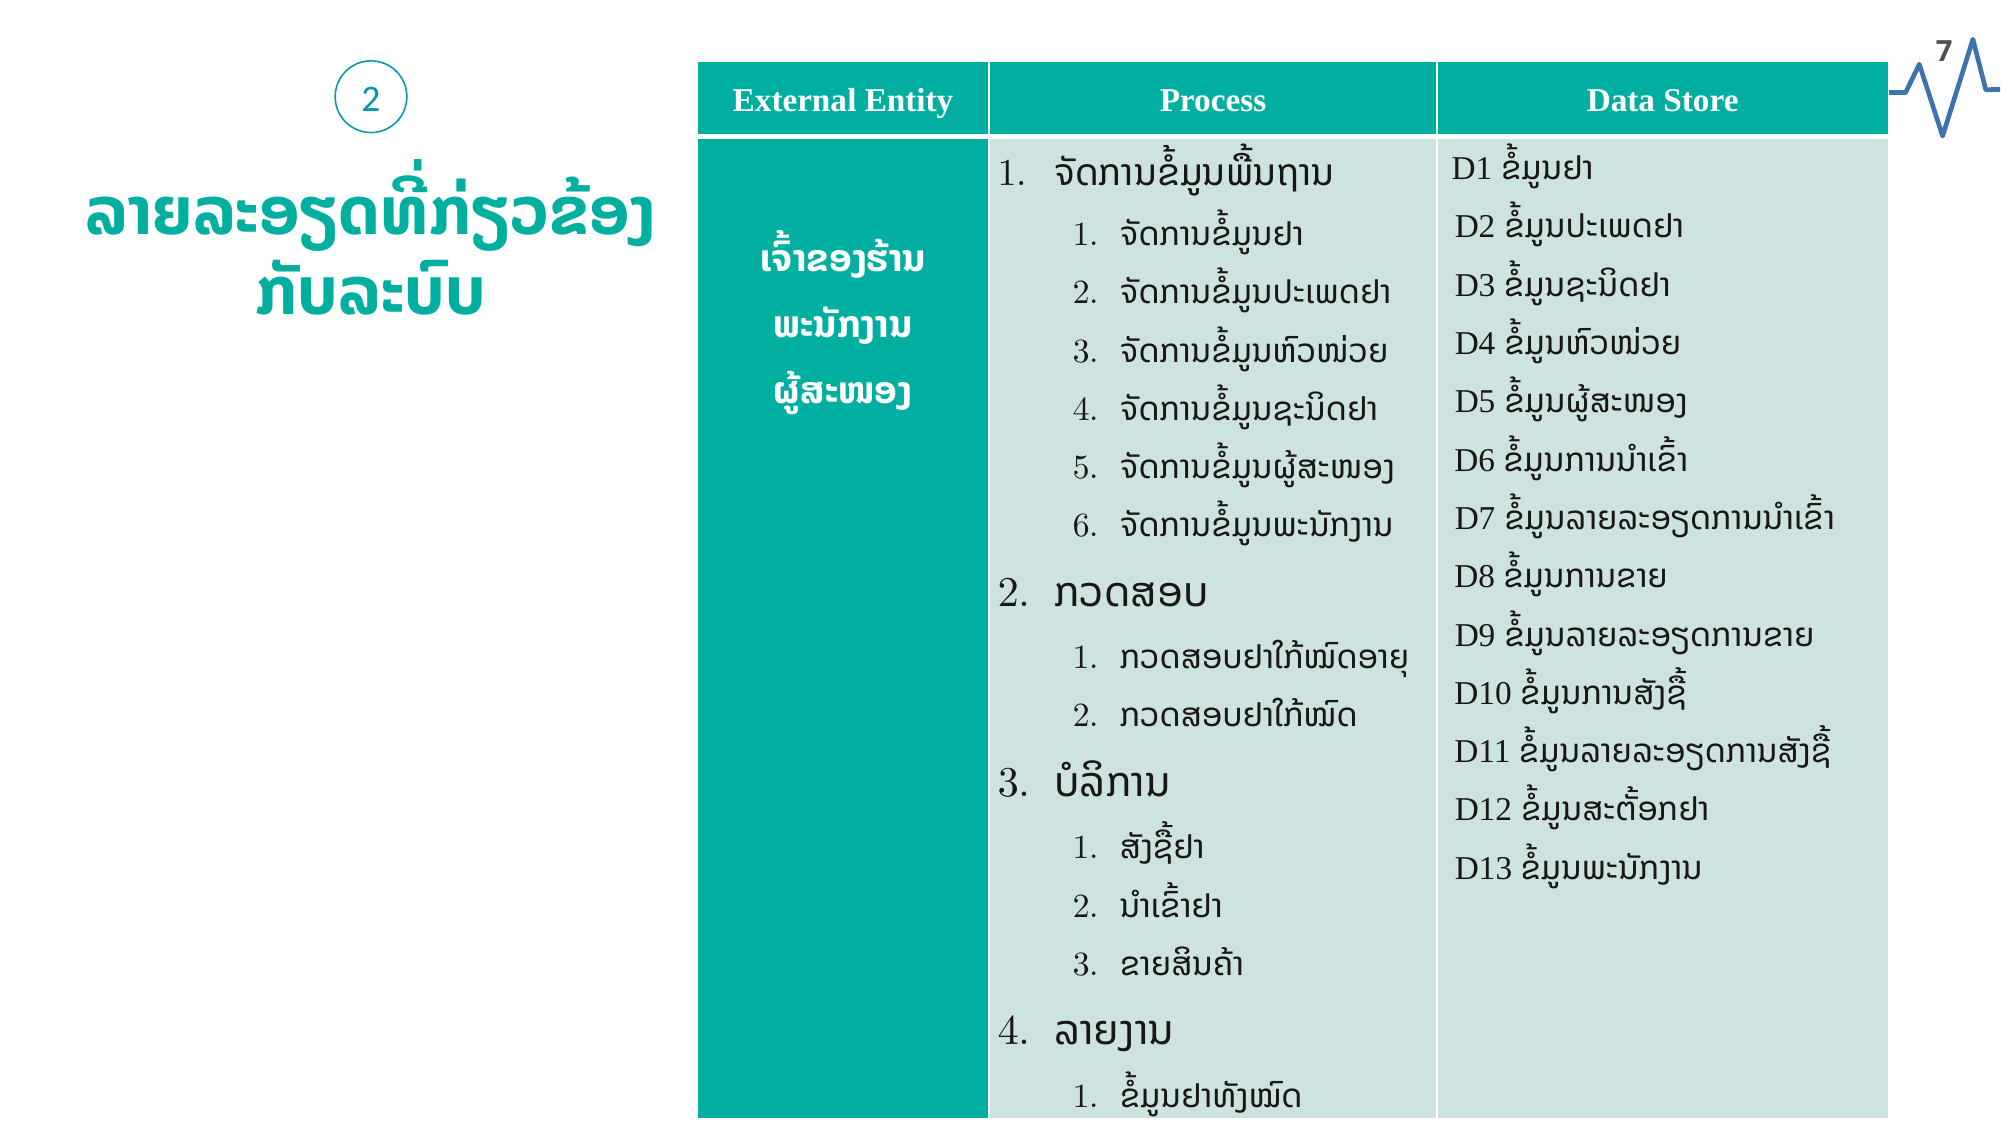

7
2
| External Entity | Process | Data Store |
| --- | --- | --- |
| ເຈົ້າຂອງຮ້ານ ພະນັກງານ ຜູ້ສະໜອງ | ຈັດການຂໍ້ມູນພື້ນຖານ ຈັດການຂໍ້ມູນຢາ ຈັດການຂໍ້ມູນປະເພດຢາ ຈັດການຂໍ້ມູນຫົວໜ່ວຍ ຈັດການຂໍ້ມູນຊະນິດຢາ ຈັດການຂໍ້ມູນຜູ້ສະໜອງ ຈັດການຂໍ້ມູນພະນັກງານ ກວດສອບ ກວດສອບຢາໃກ້ໝົດອາຍຸ ກວດສອບຢາໃກ້ໝົດ ບໍລິການ ສັງຊື້ຢາ ນຳເຂົ້າຢາ ຂາຍສິນຄ້າ ລາຍງານ ຂໍ້ມູນຢາທັງໝົດ ຂໍ້ມູນຢາໃກ້ໝົດ ຂໍ້ມູນຢາໃກ້ໝົດອາຍຸ ຂໍ້ມູນການນຳເຂົ້າຢາ ຂໍ້ມູນການສັງຊື້ ຂໍ້ມູນການຂາຍ | D1 ຂໍ້ມູນຢາ D2 ຂໍ້ມູນປະເພດຢາ D3 ຂໍ້ມູນຊະນິດຢາ D4 ຂໍ້ມູນຫົວໜ່ວຍ D5 ຂໍ້ມູນຜູ້ສະໜອງ D6 ຂໍ້ມູນການນຳເຂົ້າ D7 ຂໍ້ມູນລາຍລະອຽດການນຳເຂົ້າ D8 ຂໍ້ມູນການຂາຍ D9 ຂໍ້ມູນລາຍລະອຽດການຂາຍ D10 ຂໍ້ມູນການສັງຊື້ D11 ຂໍ້ມູນລາຍລະອຽດການສັງຊື້ D12 ຂໍ້ມູນສະຕັ້ອກຢາ D13 ຂໍ້ມູນພະນັກງານ |
ລາຍລະອຽດທີ່ກ່ຽວຂ້ອງ ກັບລະບົບ